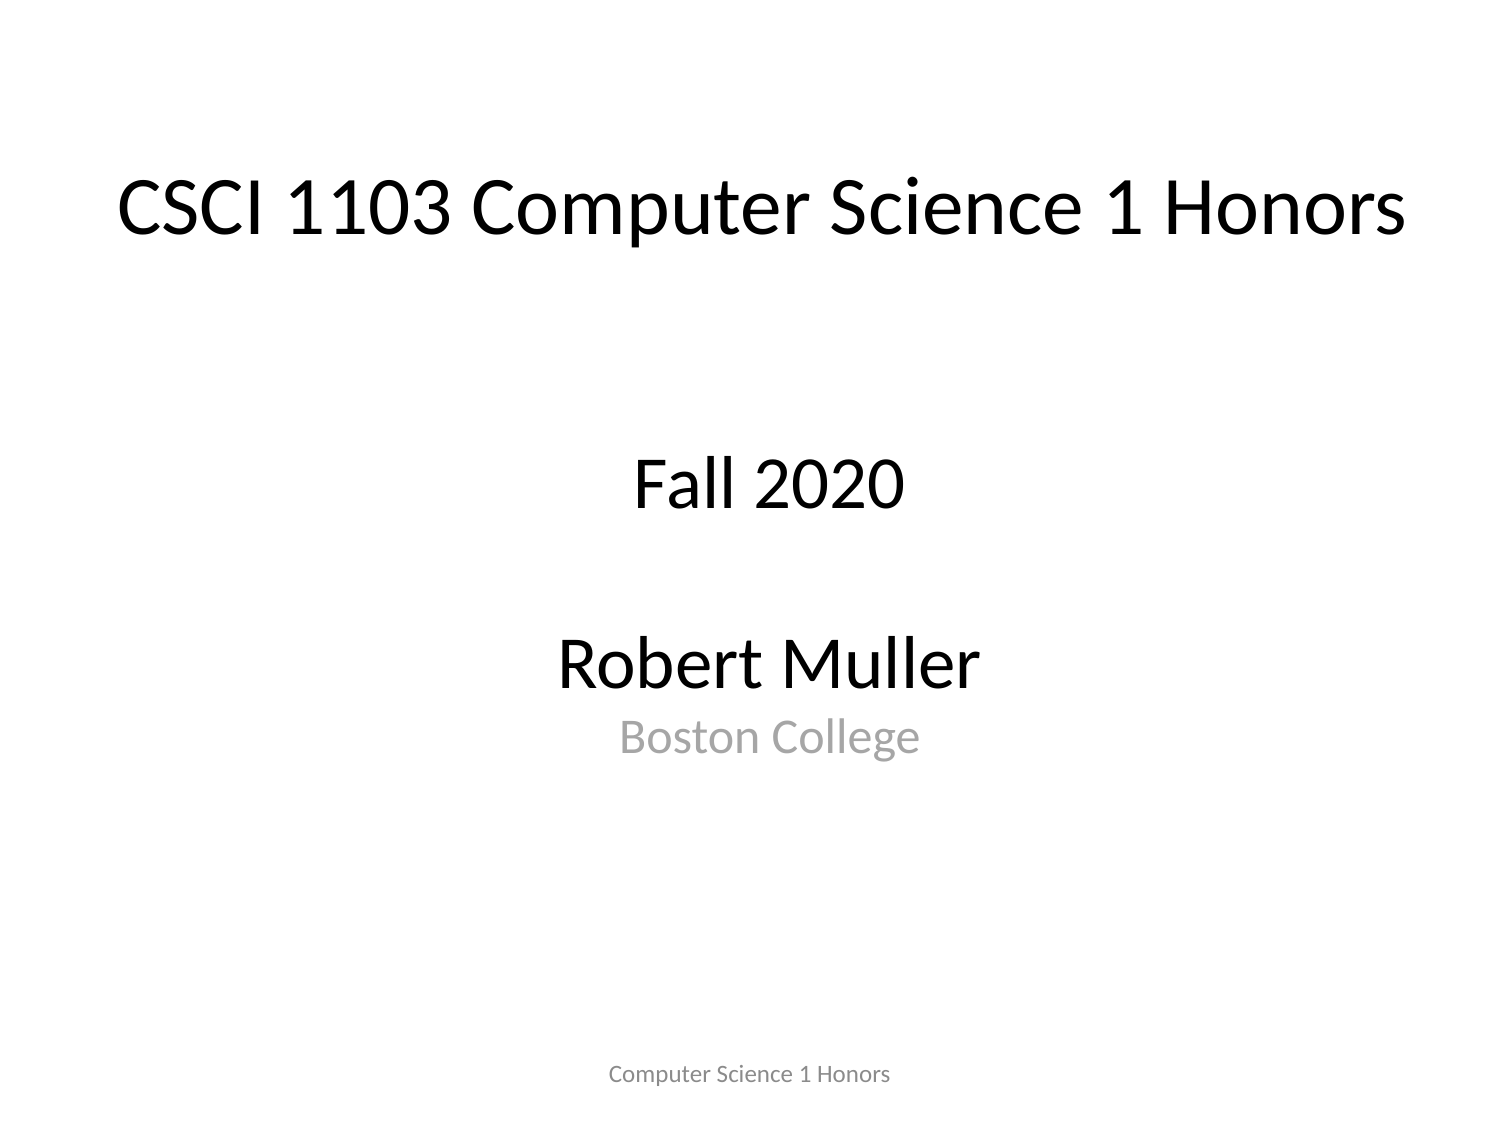

CSCI 1103 Computer Science 1 Honors
Fall 2020

Robert Muller
Boston College
Computer Science 1 Honors